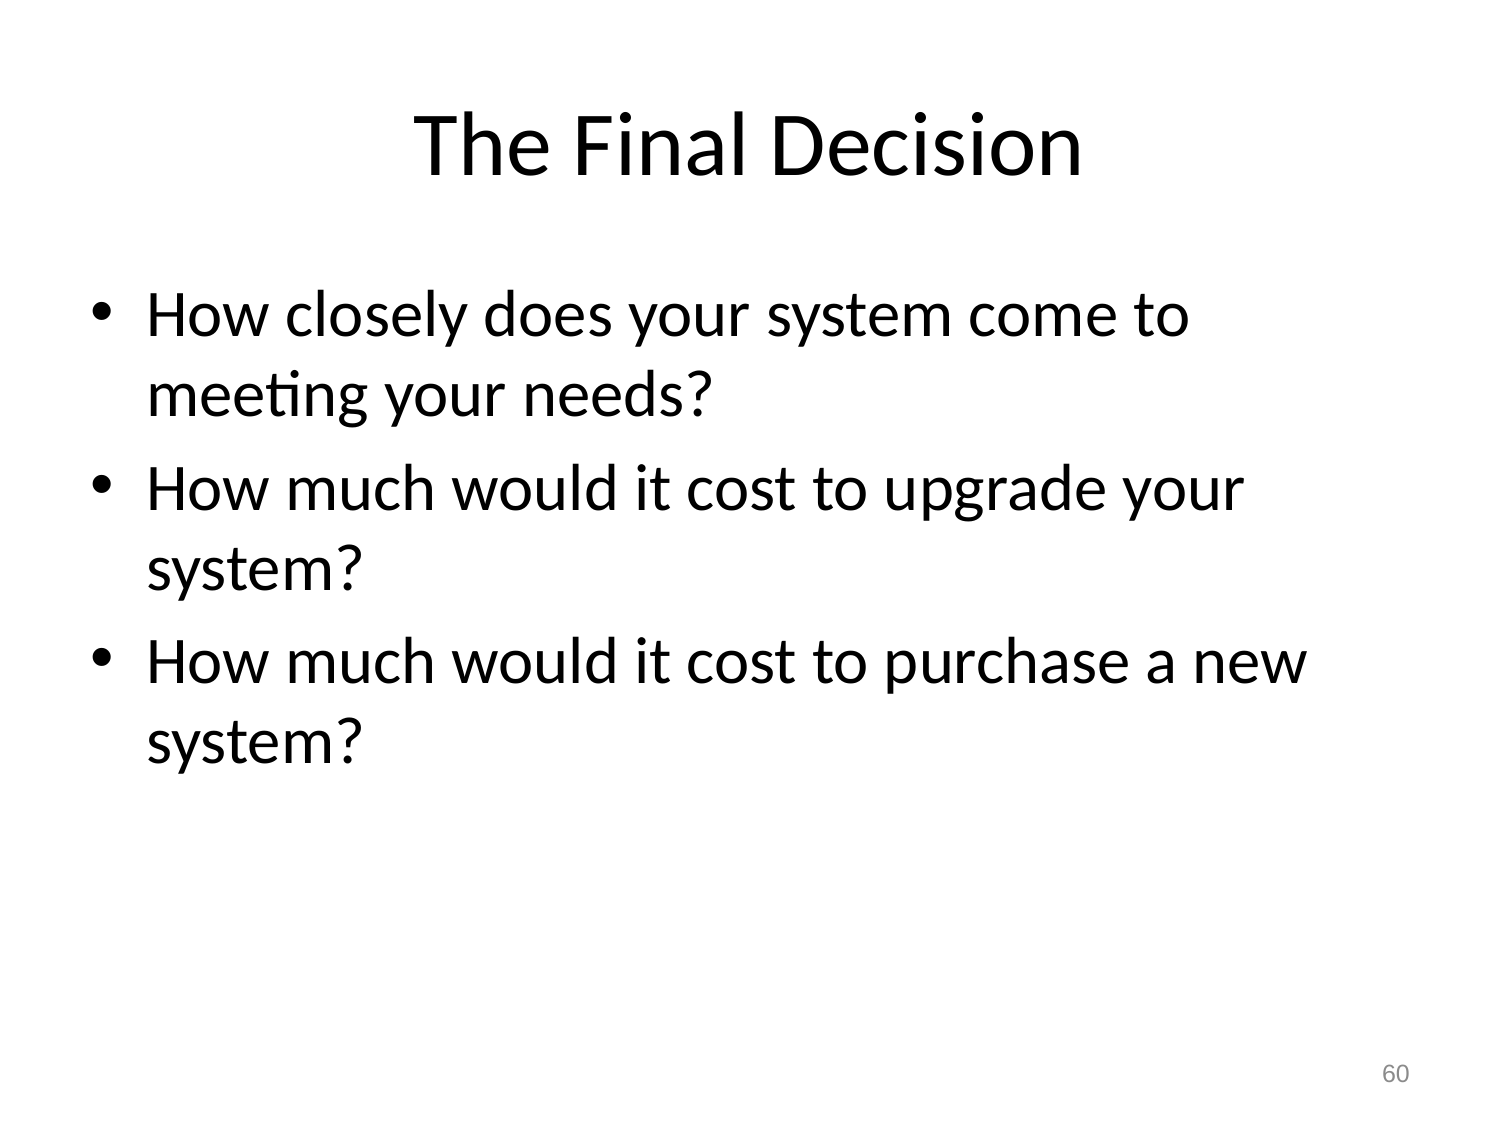

# The Final Decision
How closely does your system come to meeting your needs?
How much would it cost to upgrade your system?
How much would it cost to purchase a new system?
60